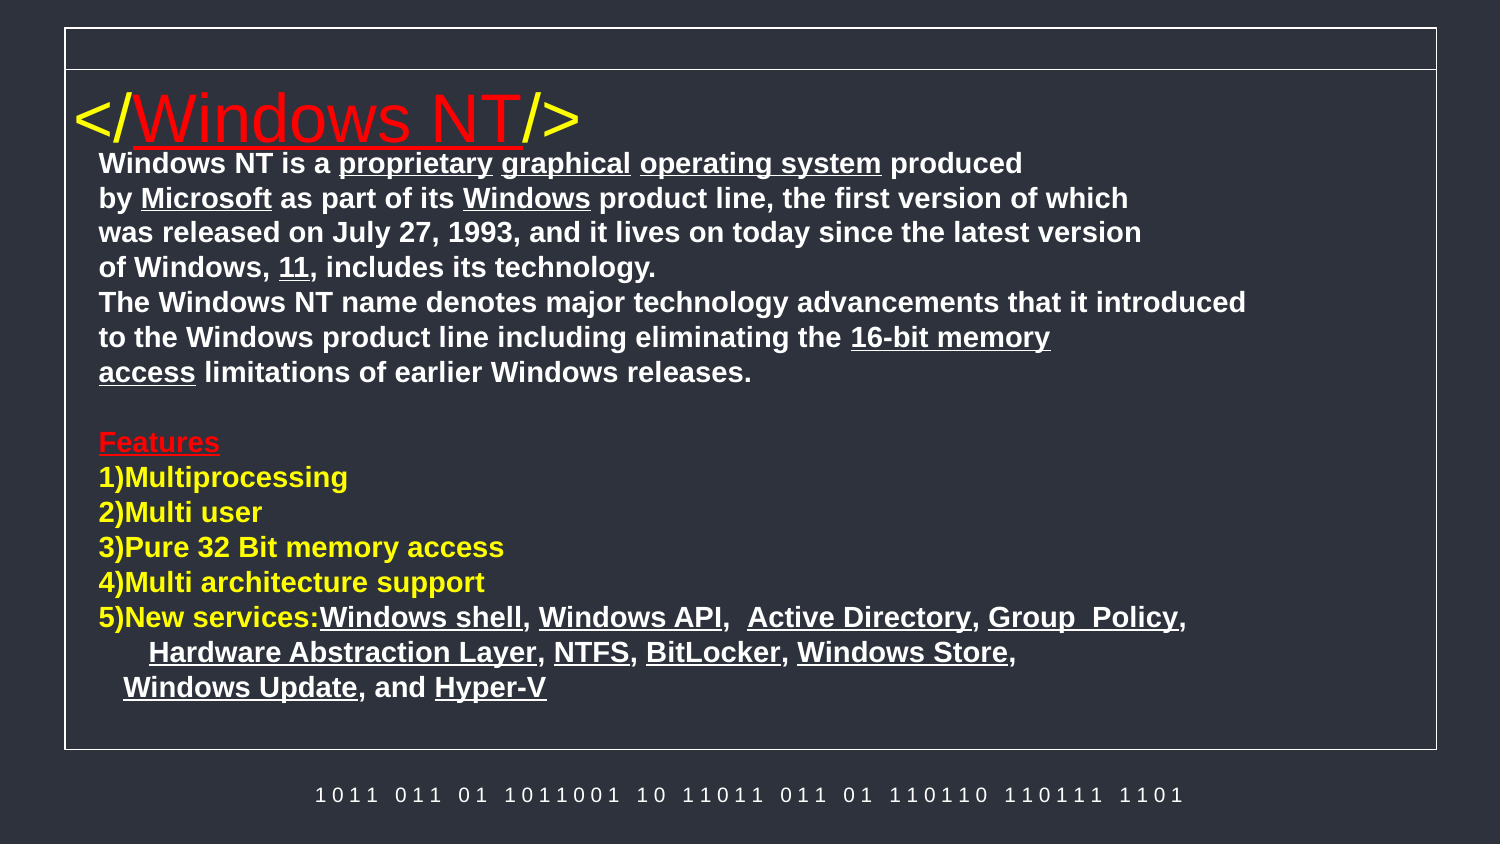

</Windows NT/>
Windows NT is a proprietary graphical operating system produced
by Microsoft as part of its Windows product line, the first version of which
was released on July 27, 1993, and it lives on today since the latest version
of Windows, 11, includes its technology.
The Windows NT name denotes major technology advancements that it introduced
to the Windows product line including eliminating the 16-bit memory
access limitations of earlier Windows releases.

Features
1)Multiprocessing
2)Multi user
3)Pure 32 Bit memory access
4)Multi architecture support
5)New services:Windows shell, Windows API,  Active Directory, Group  Policy, Hardware Abstraction Layer, NTFS, BitLocker, Windows Store,
   Windows Update, and Hyper-V